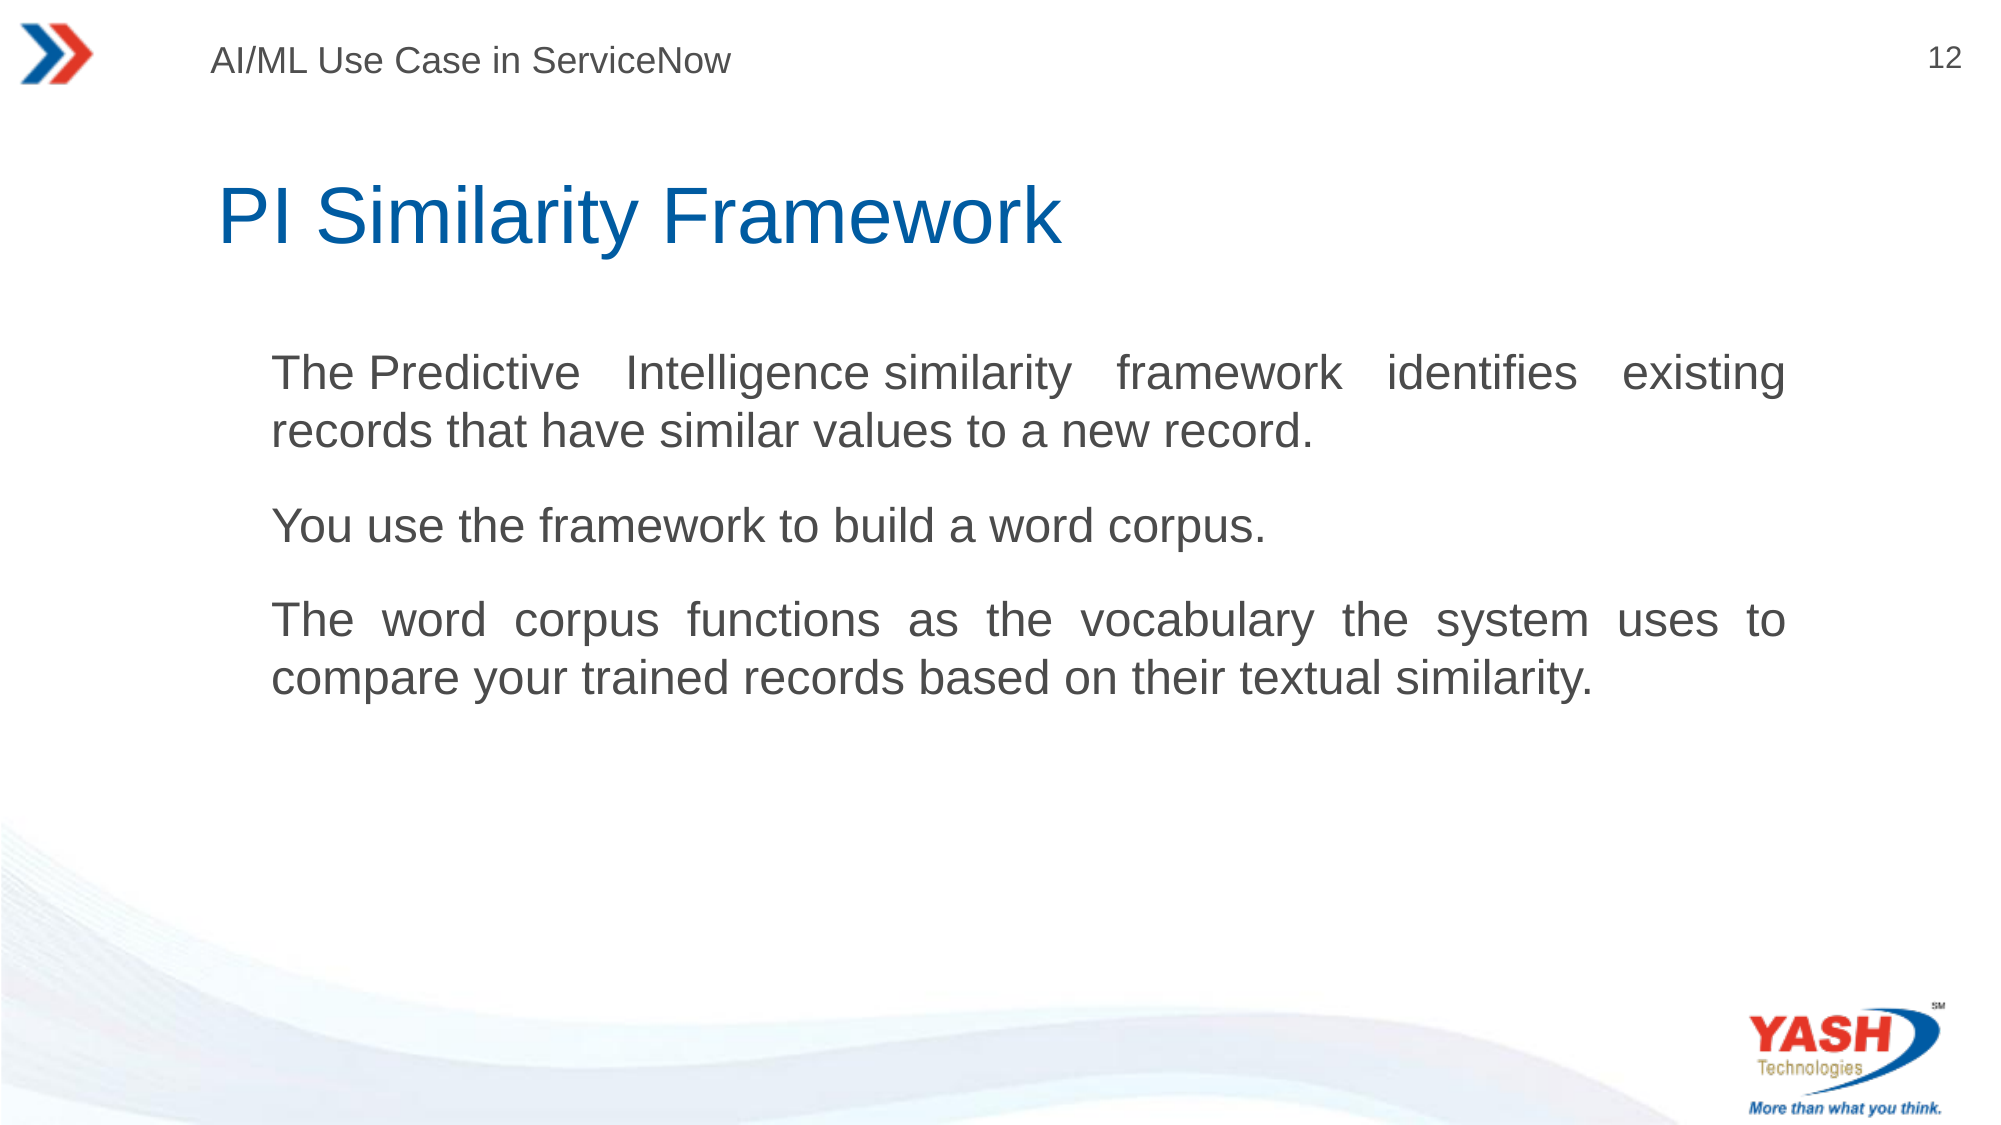

AI/ML Use Case in ServiceNow
# PI Similarity Framework
The Predictive Intelligence similarity framework identifies existing records that have similar values to a new record.
You use the framework to build a word corpus.
The word corpus functions as the vocabulary the system uses to compare your trained records based on their textual similarity.